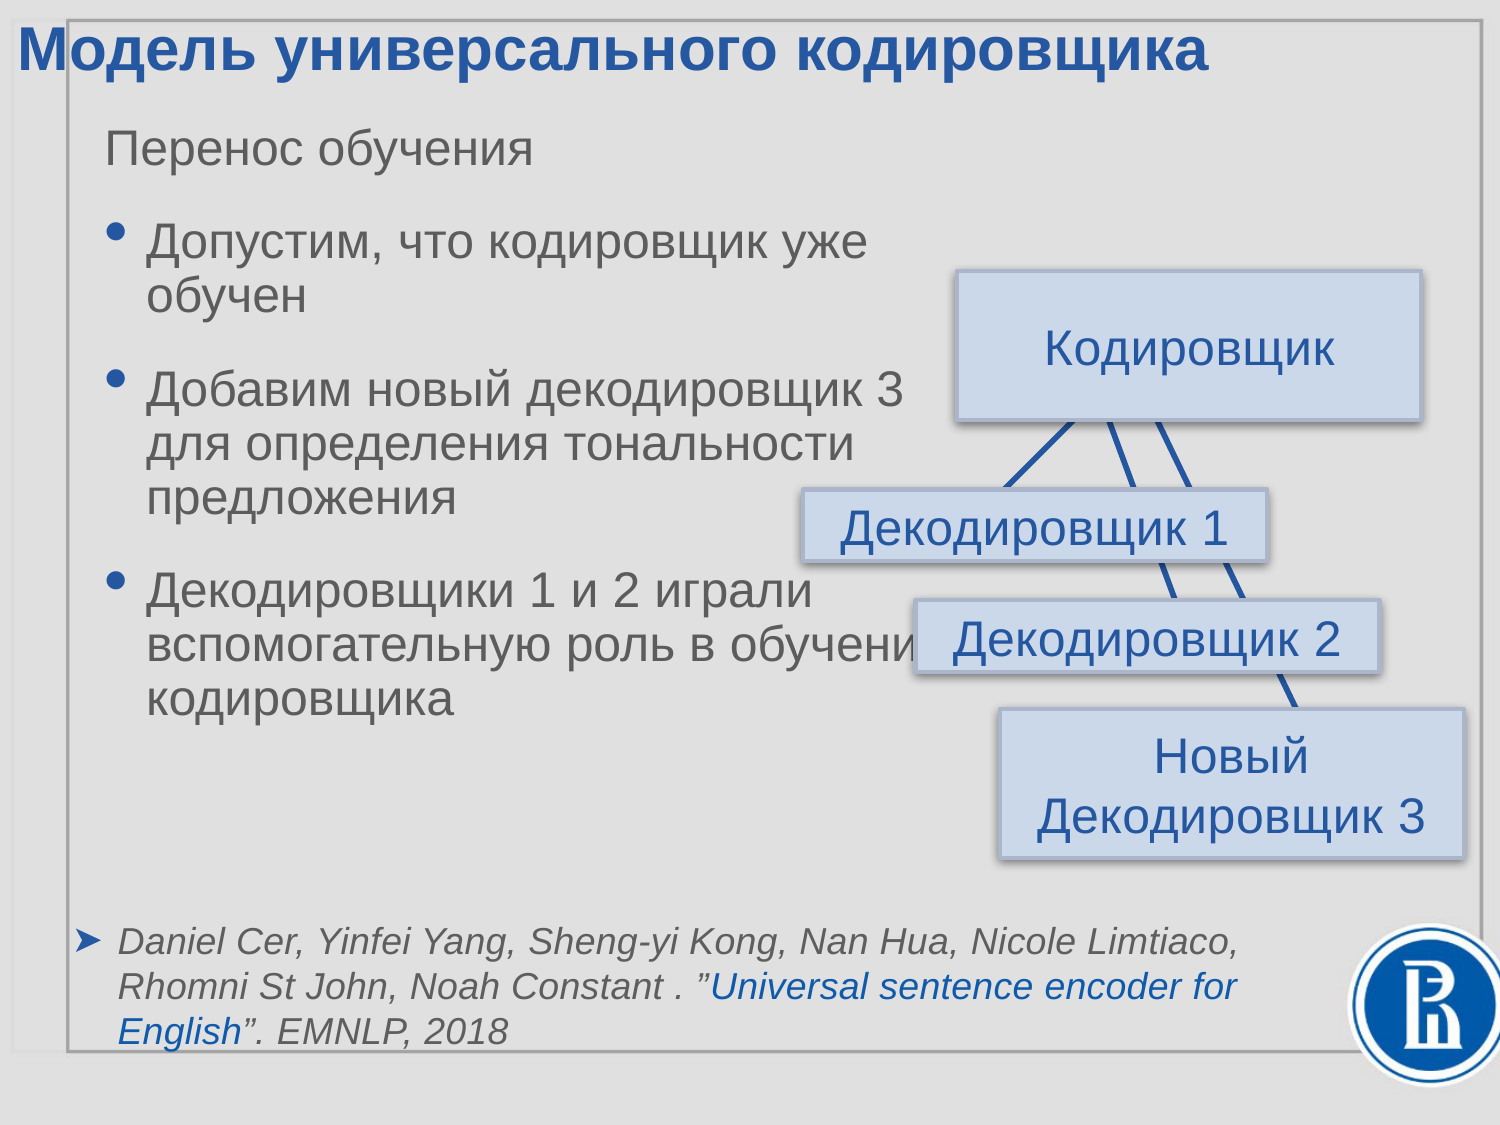

Модель универсального кодировщика
Перенос обучения
Допустим, что кодировщик уже обучен
Добавим новый декодировщик 3 для определения тональности предложения
Декодировщики 1 и 2 играли вспомогательную роль в обучении кодировщика
Кодировщик

Декодировщик 1
Декодировщик 2
Новый Декодировщик 3
Daniel Cer, Yinfei Yang, Sheng-yi Kong, Nan Hua, Nicole Limtiaco, Rhomni St John, Noah Constant . ”Universal sentence encoder for English”. EMNLP, 2018